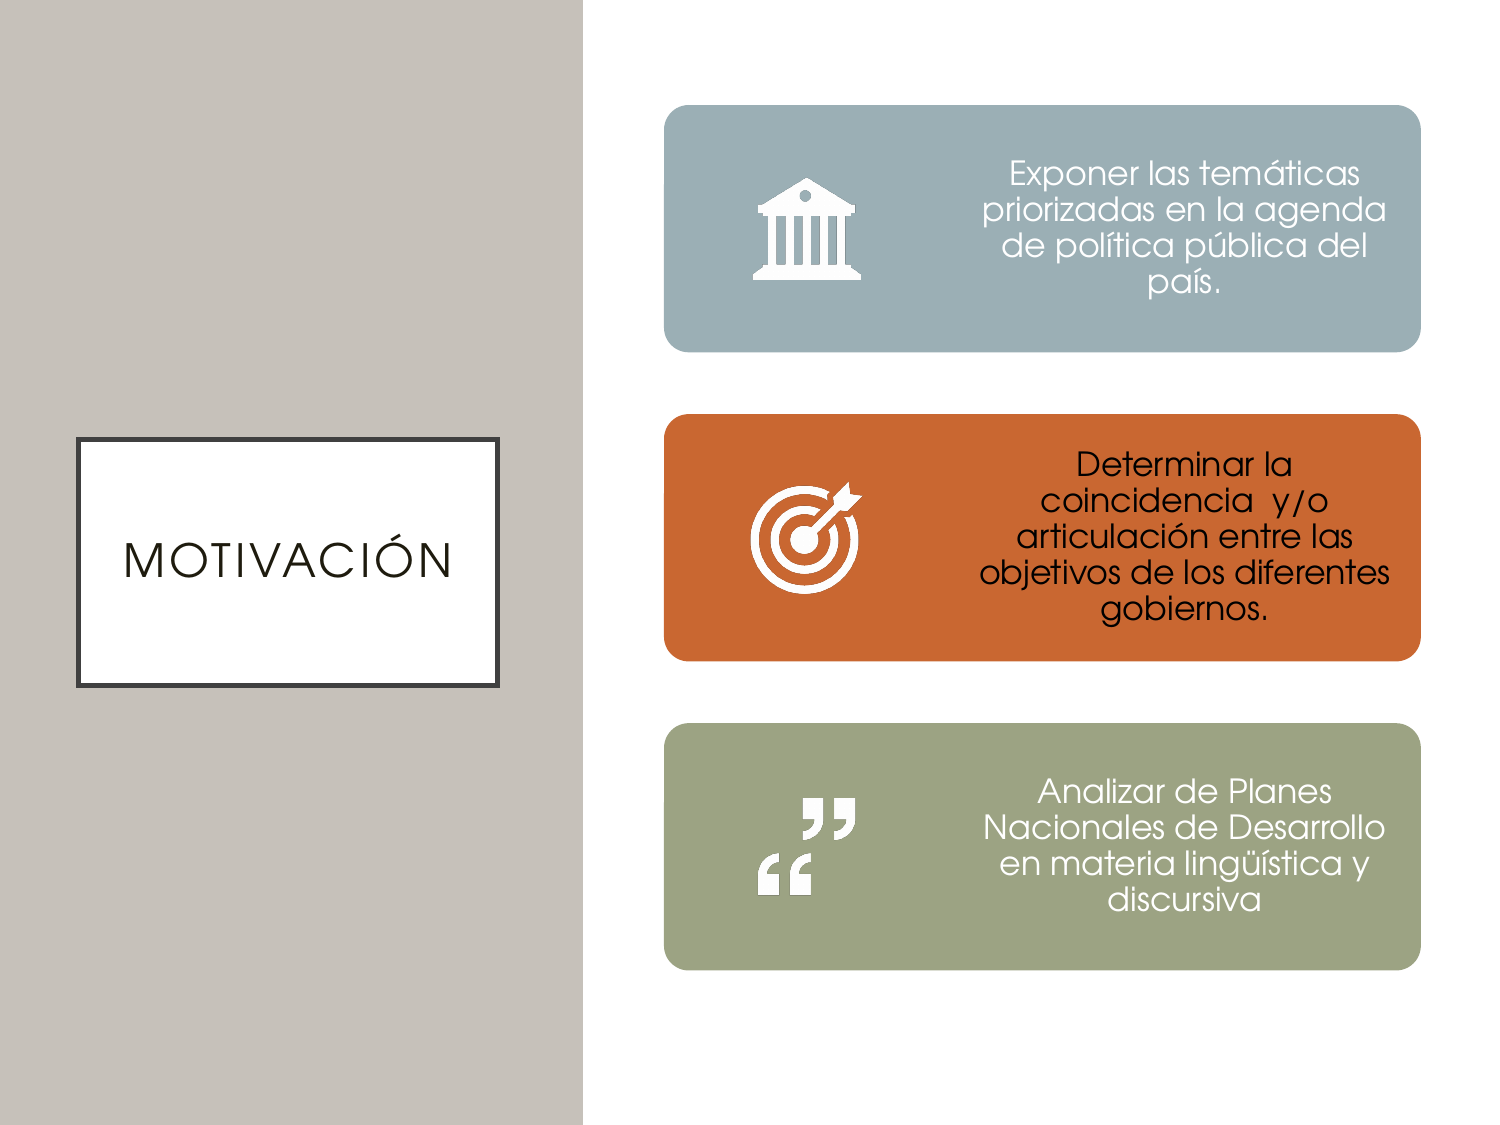

Exponer las temáticas priorizadas en la agenda de política pública del país.
Determinar la coincidencia  y/o articulación entre las objetivos de los diferentes gobiernos.
Analizar de Planes Nacionales de Desarrollo en materia lingüística y discursiva
# Motivación